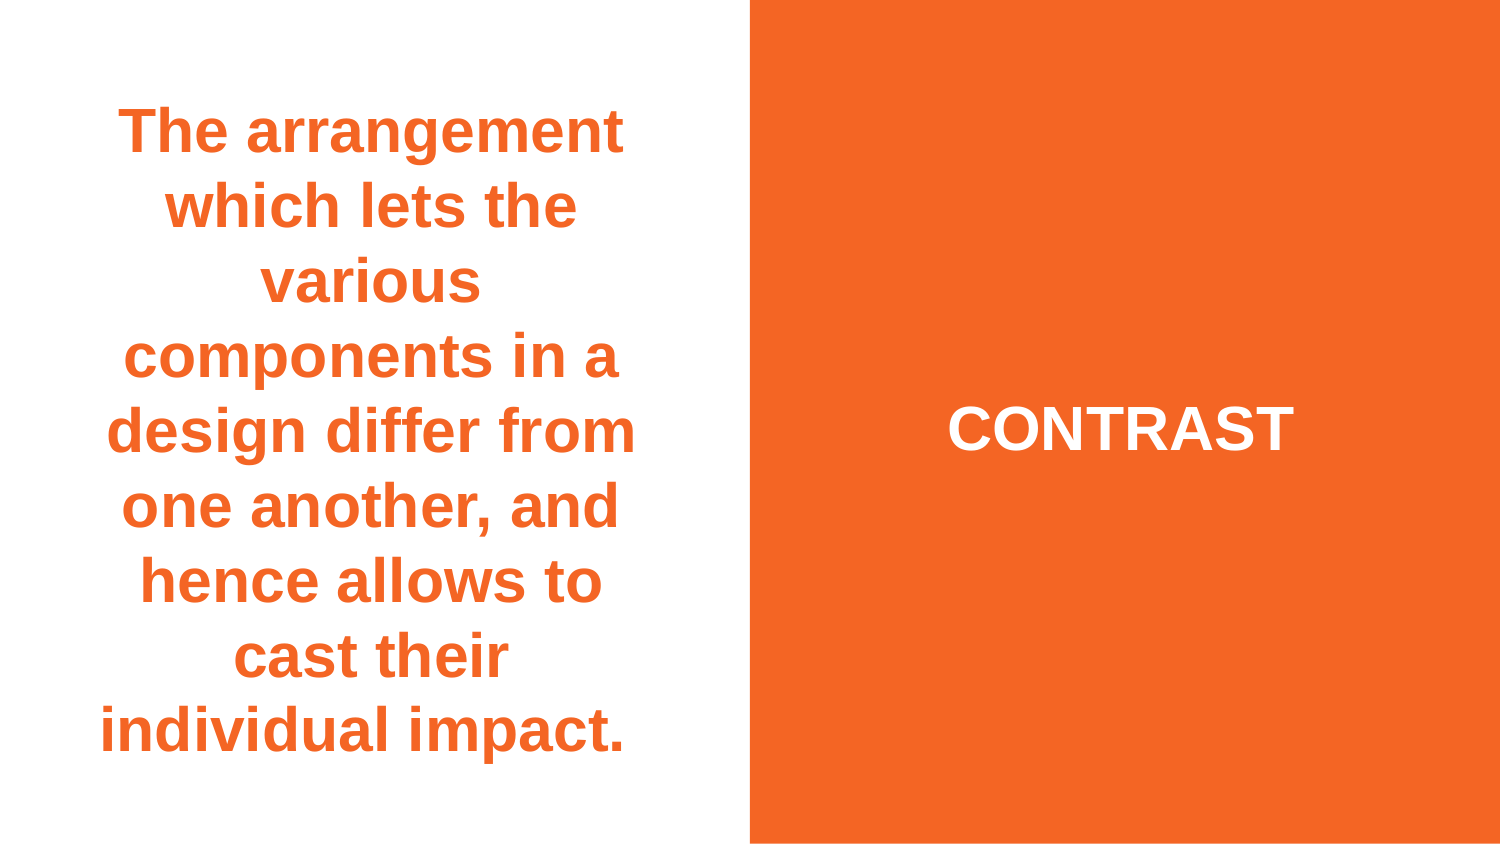

CONTRAST
# The arrangement which lets the various components in a design differ from one another, and hence allows to cast their individual impact.